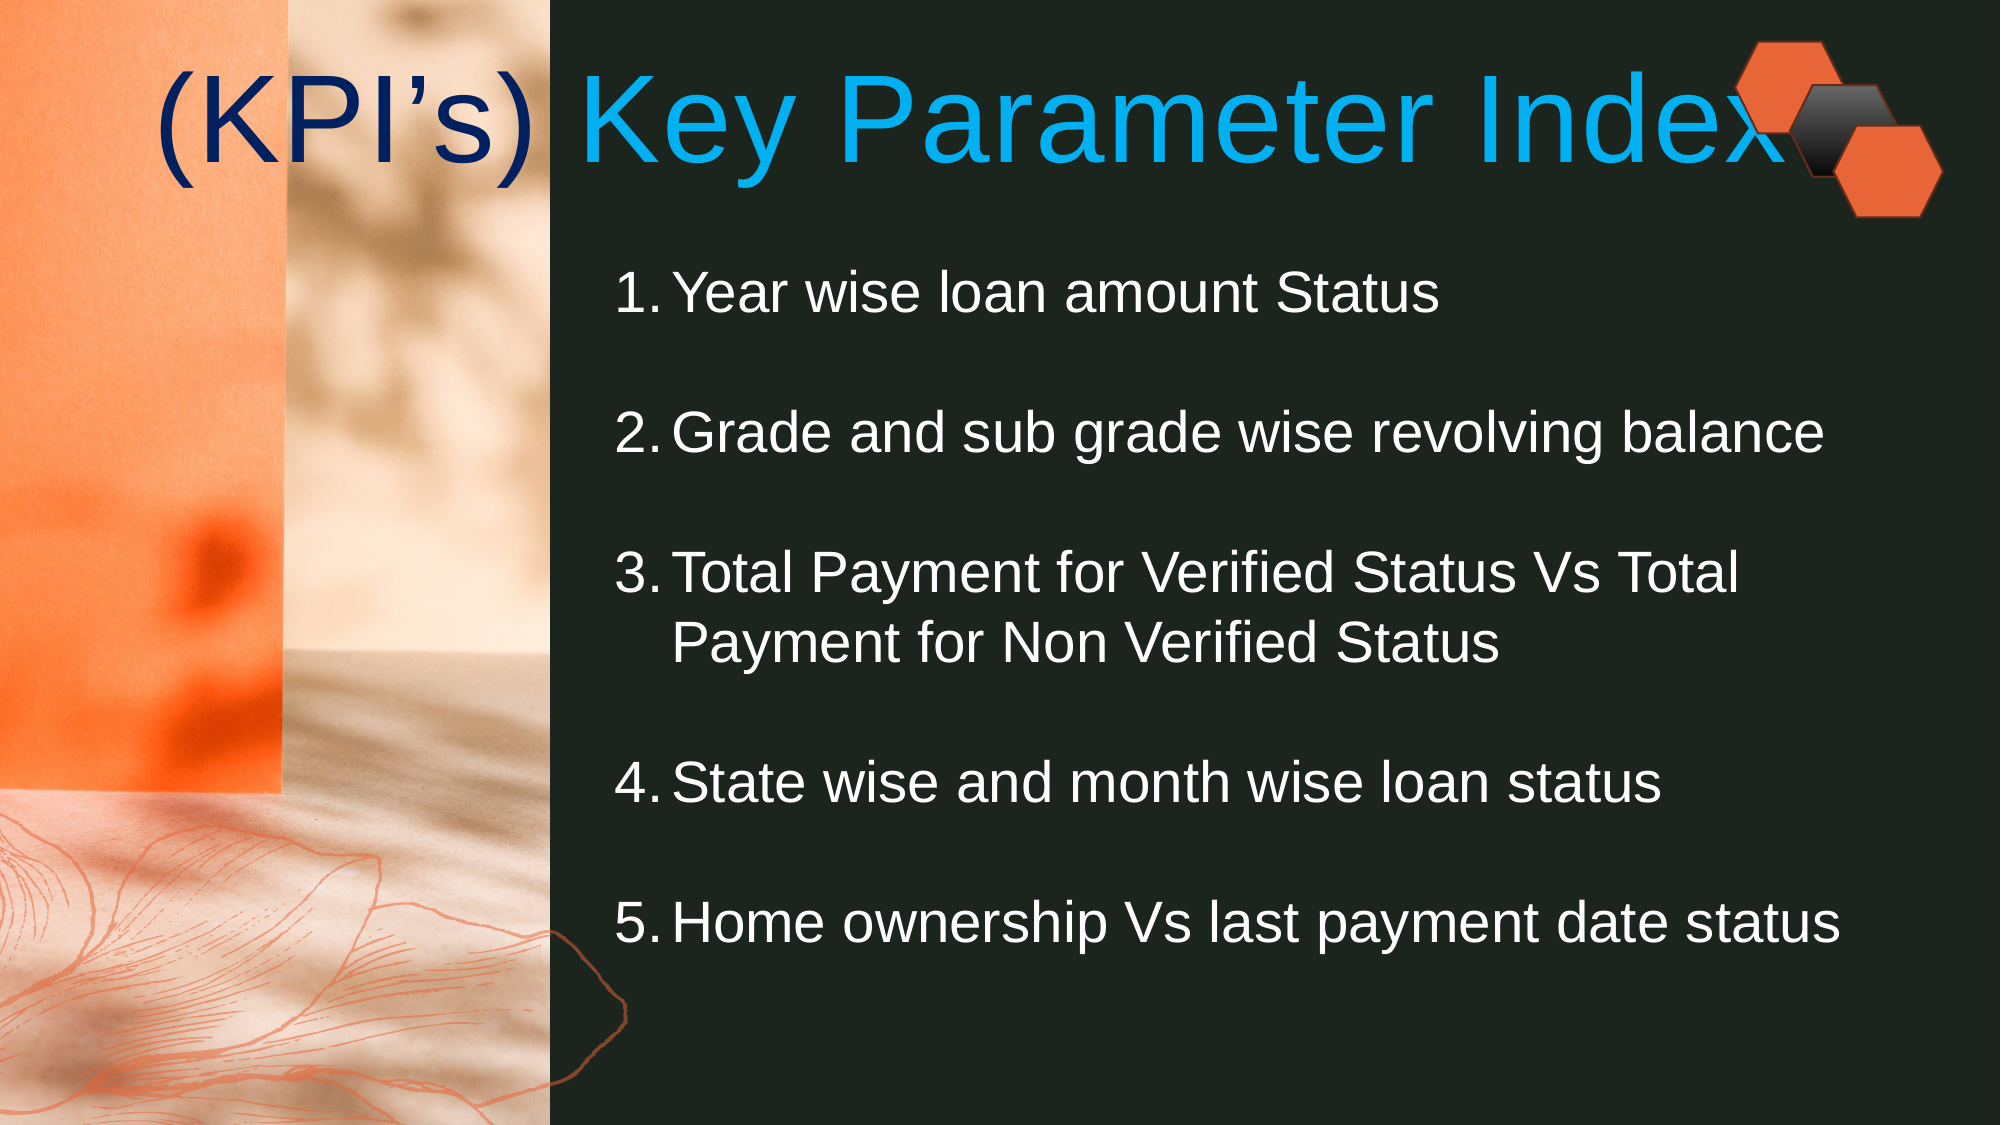

# (KPI’s) Key Parameter Index

Year wise loan amount Status

Grade and sub grade wise revolving balance

Total Payment for Verified Status Vs Total Payment for Non Verified Status

State wise and month wise loan status

Home ownership Vs last payment date status